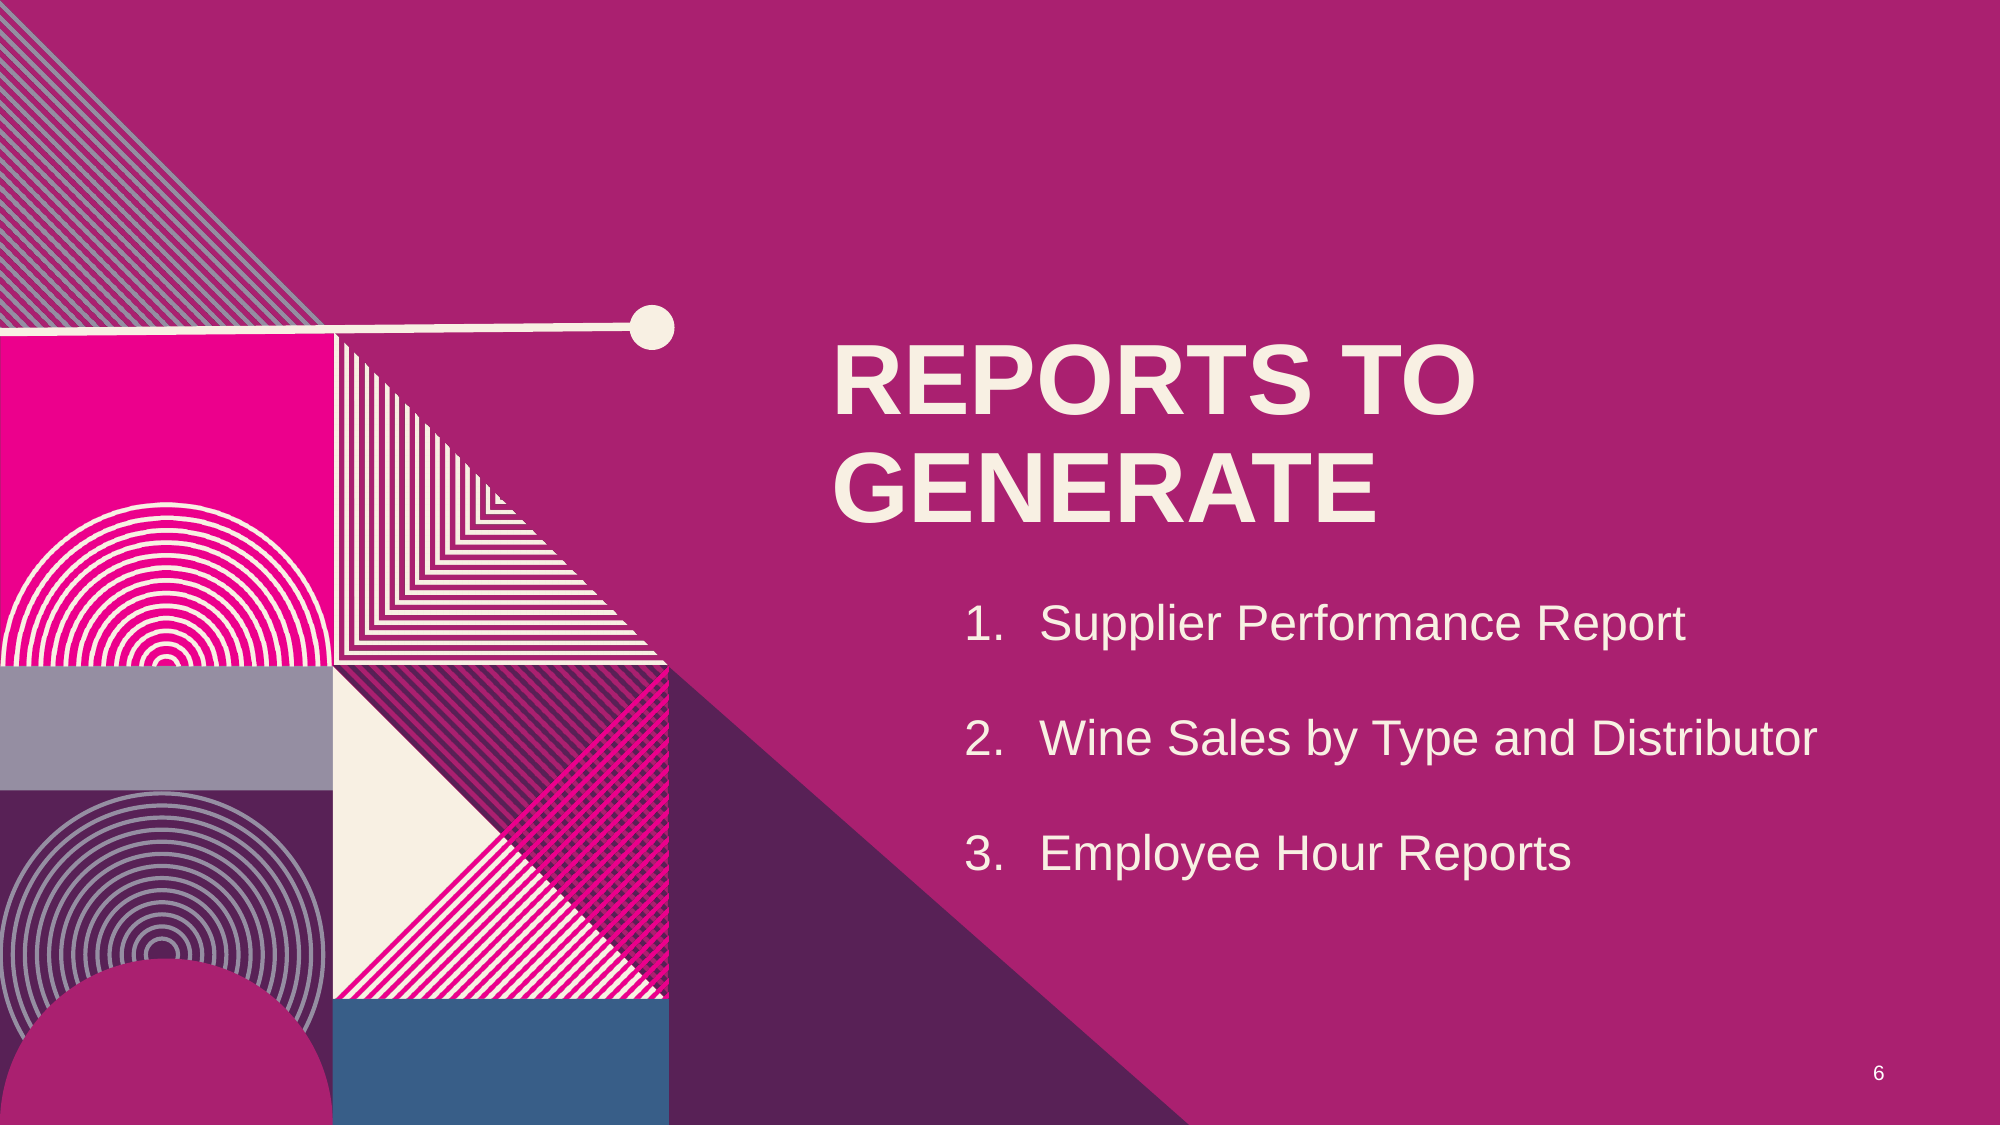

# Reports to generate
Supplier Performance Report
Wine Sales by Type and Distributor
Employee Hour Reports

6